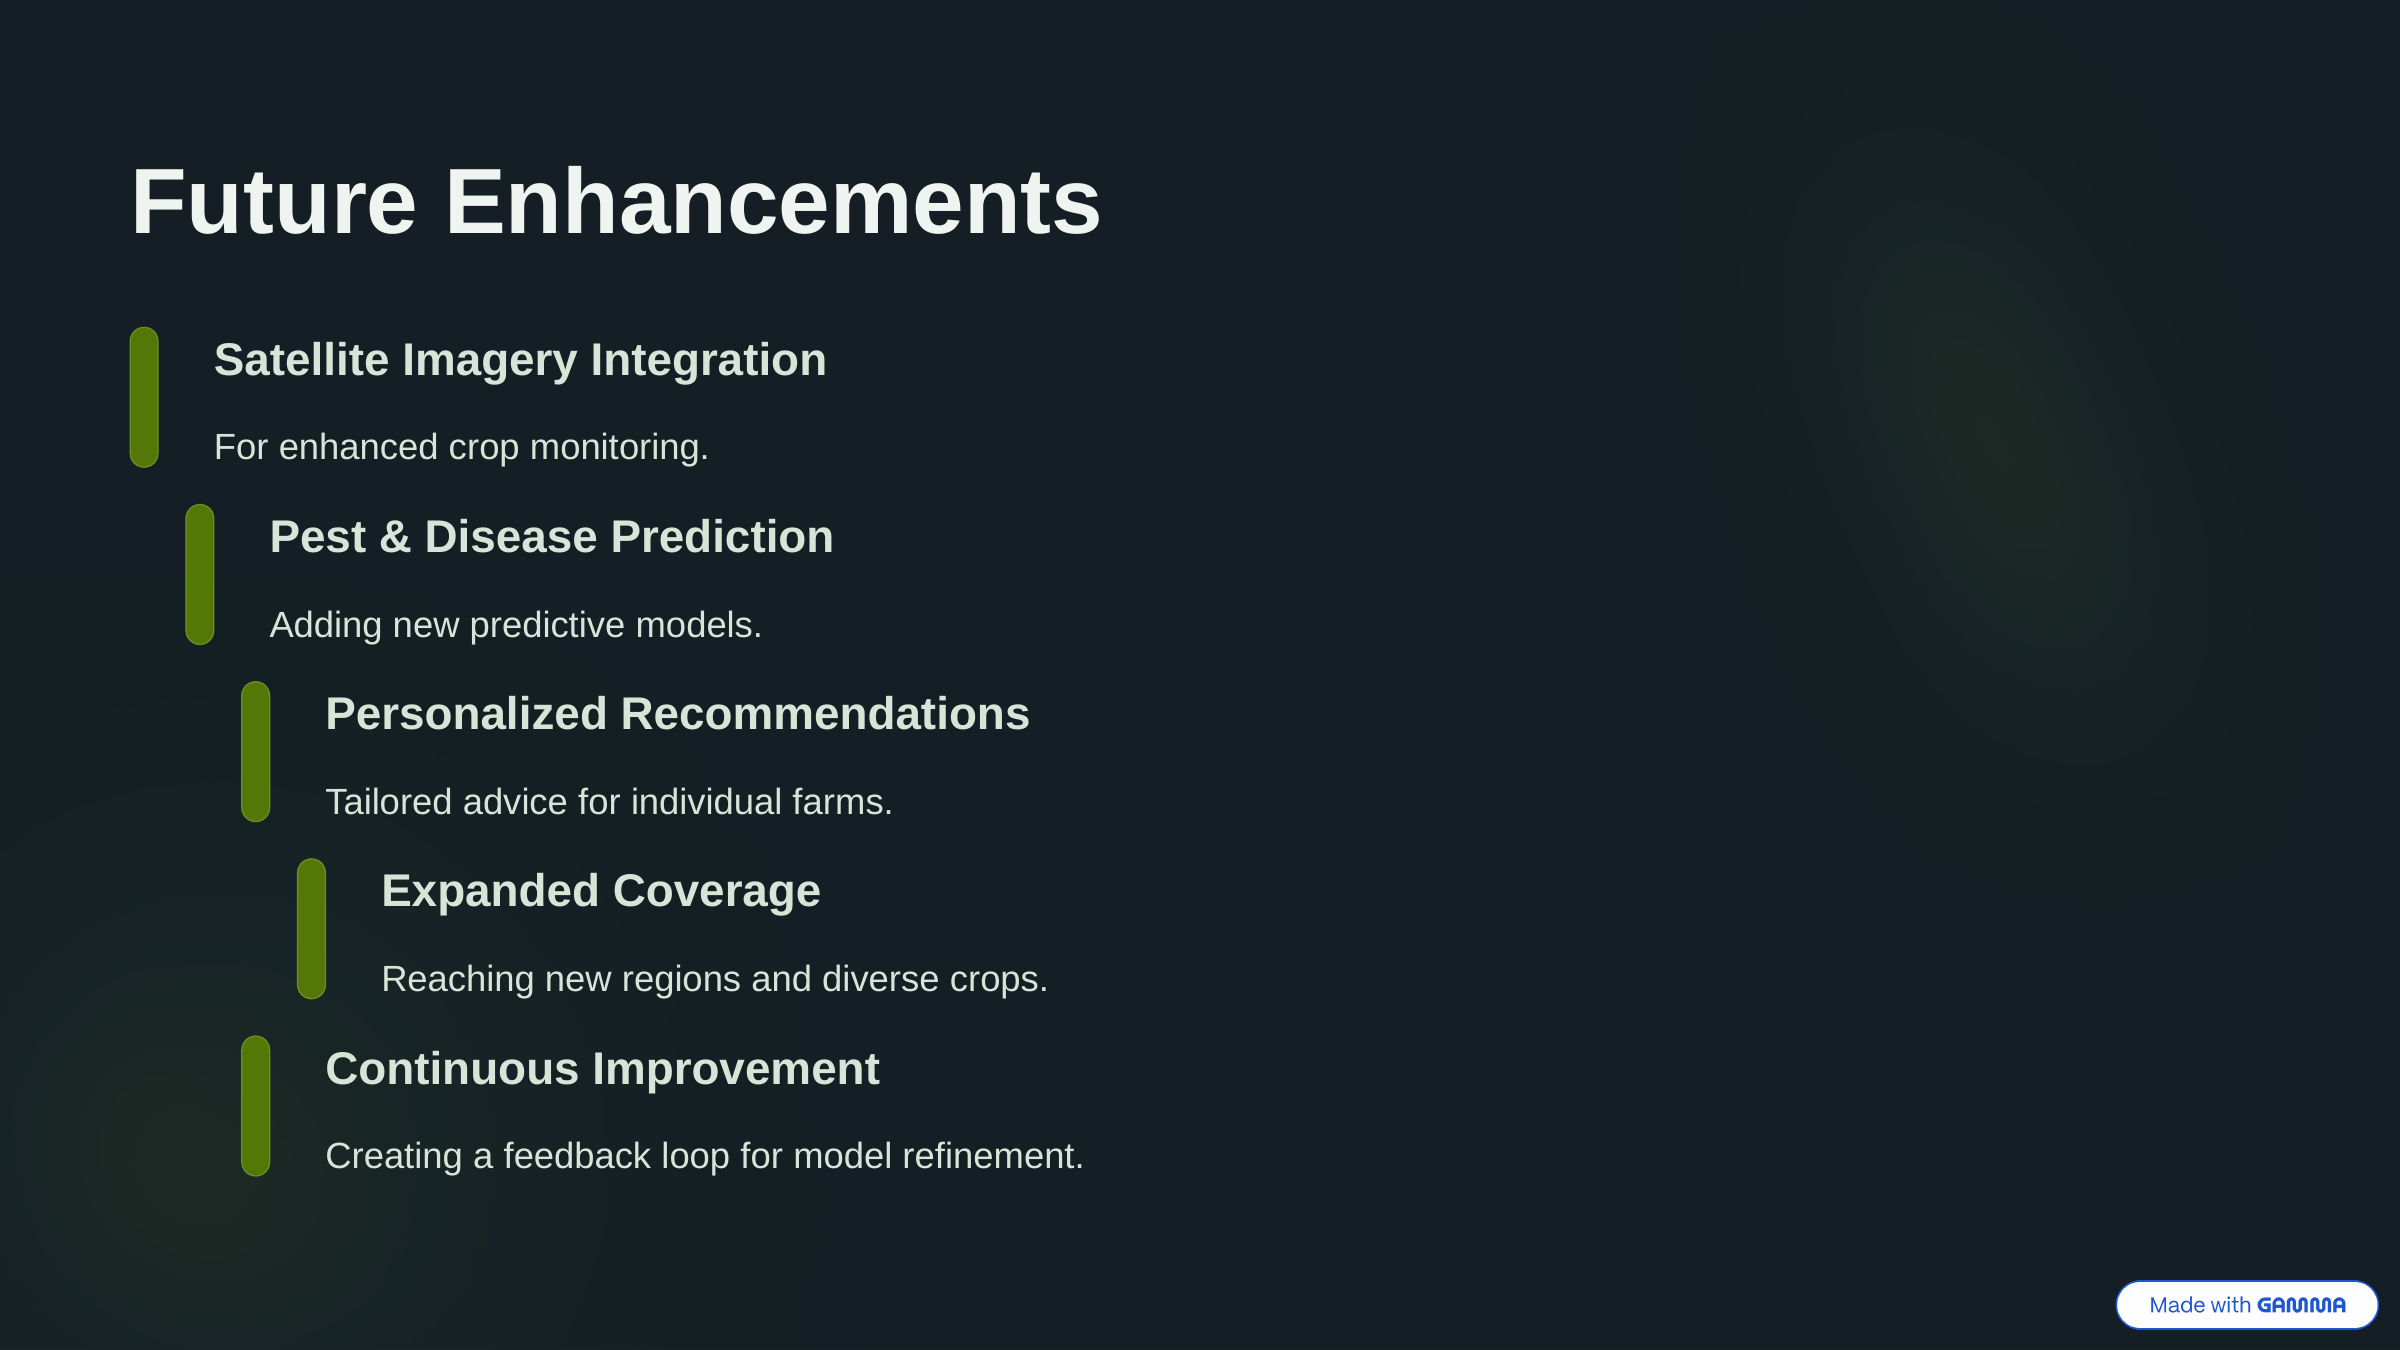

Future Enhancements

Satellite Imagery Integration
For enhanced crop monitoring.

Pest & Disease Prediction
Adding new predictive models.

Personalized Recommendations
Tailored advice for individual farms.

Expanded Coverage
Reaching new regions and diverse crops.

Continuous Improvement
Creating a feedback loop for model refinement.